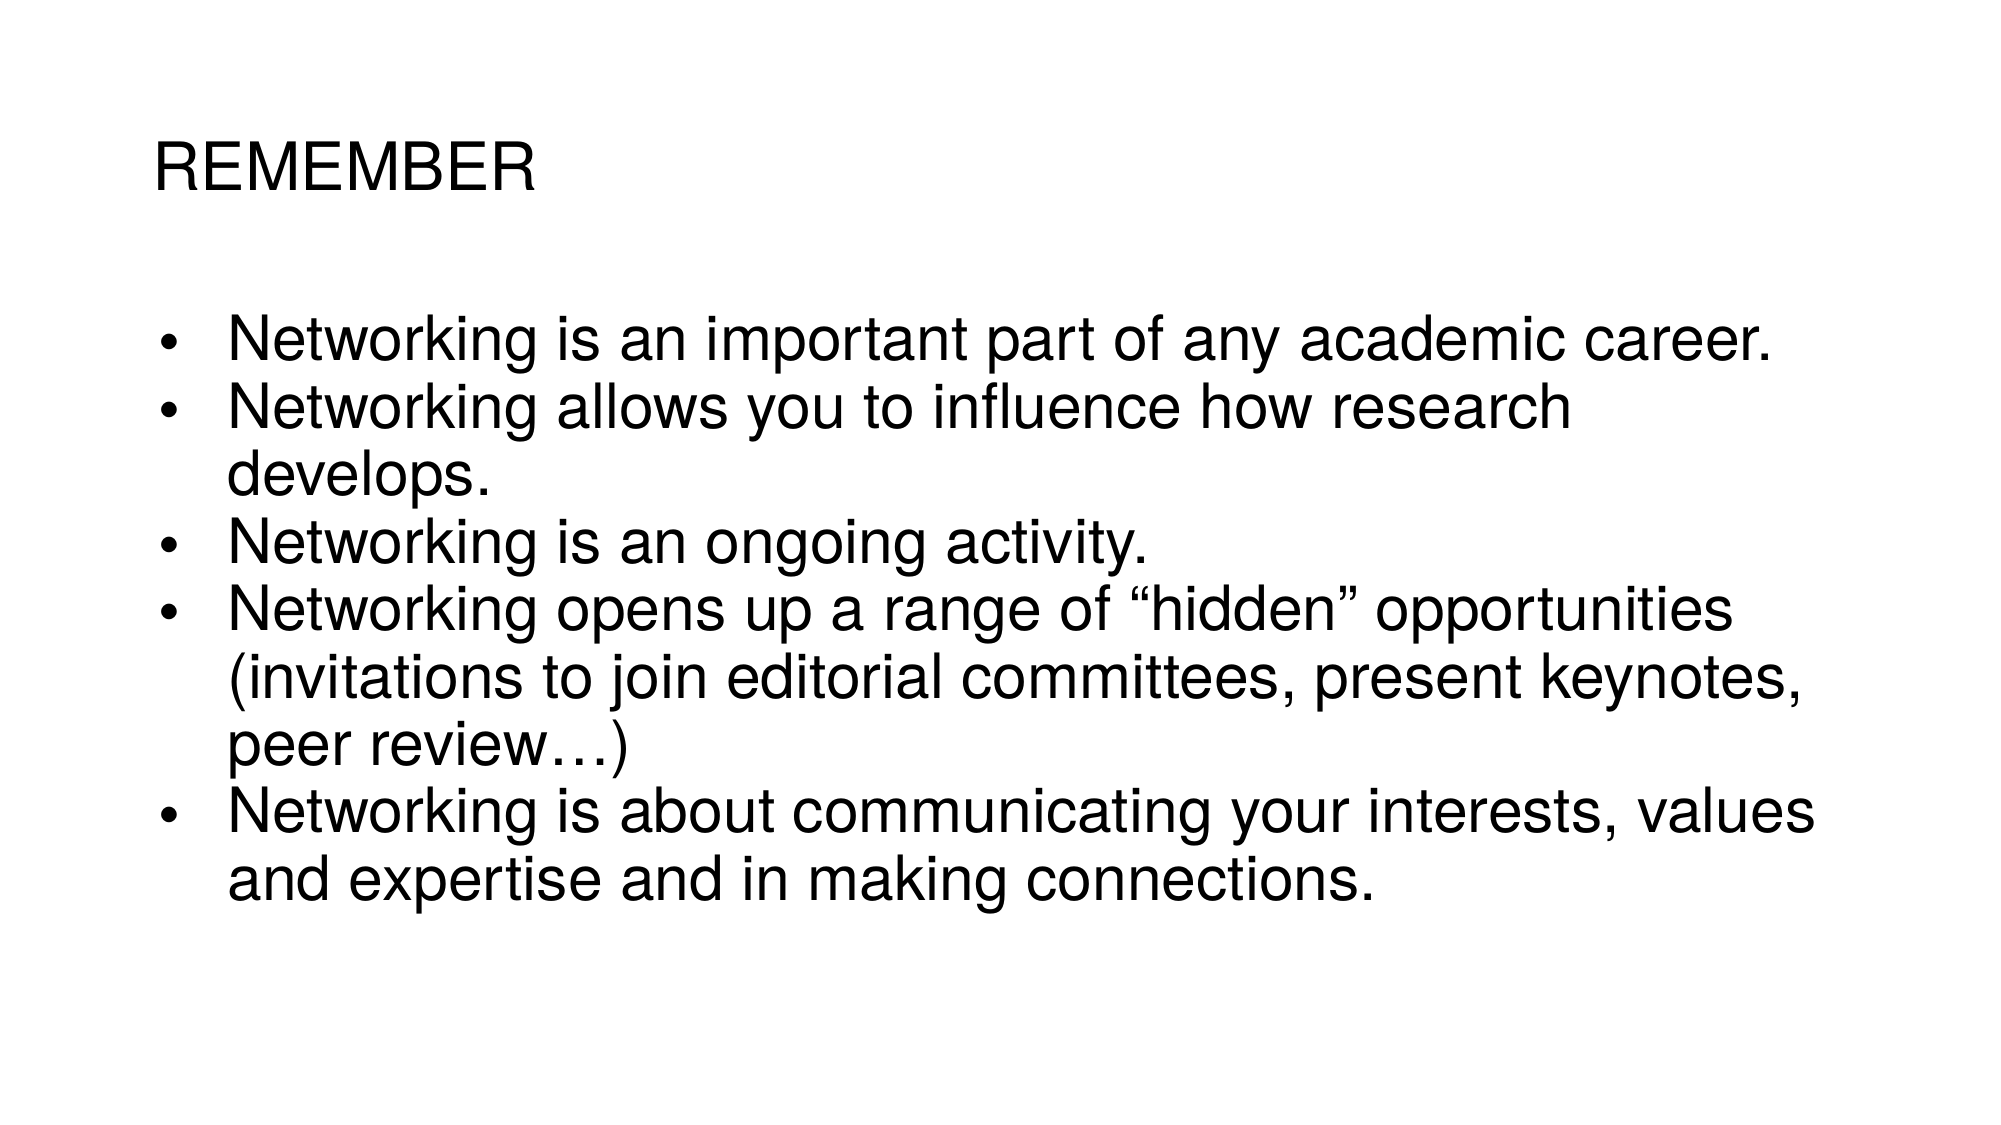

# REMEMBER
Networking is an important part of any academic career.
Networking allows you to influence how research develops.
Networking is an ongoing activity.
Networking opens up a range of “hidden” opportunities (invitations to join editorial committees, present keynotes, peer review…)
Networking is about communicating your interests, values and expertise and in making connections.